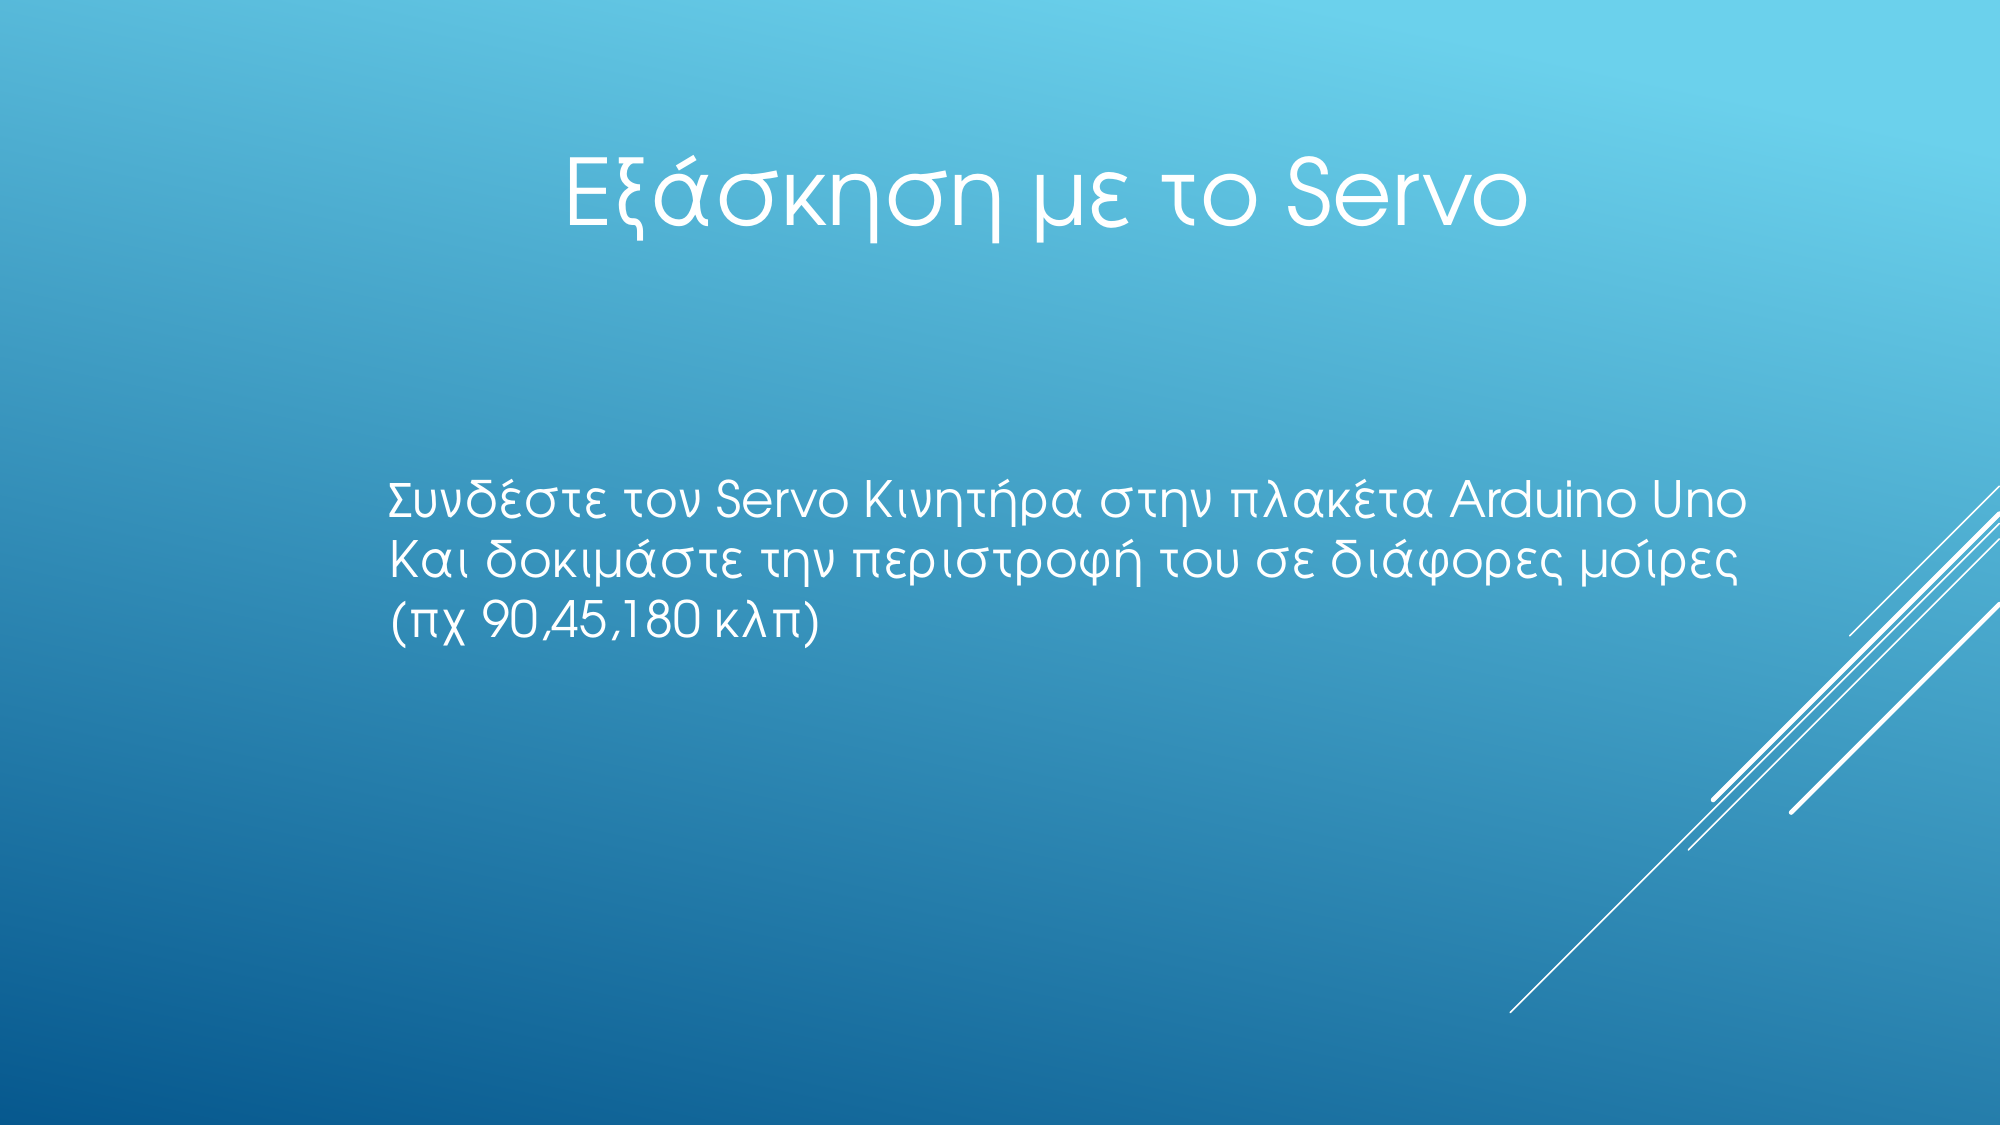

Εξάσκηση με το Servo

Συνδέστε τον Servo Κινητήρα στην πλακέτα Arduino Uno
Και δοκιμάστε την περιστροφή του σε διάφορες μοίρες (πχ 90,45,180 κλπ)